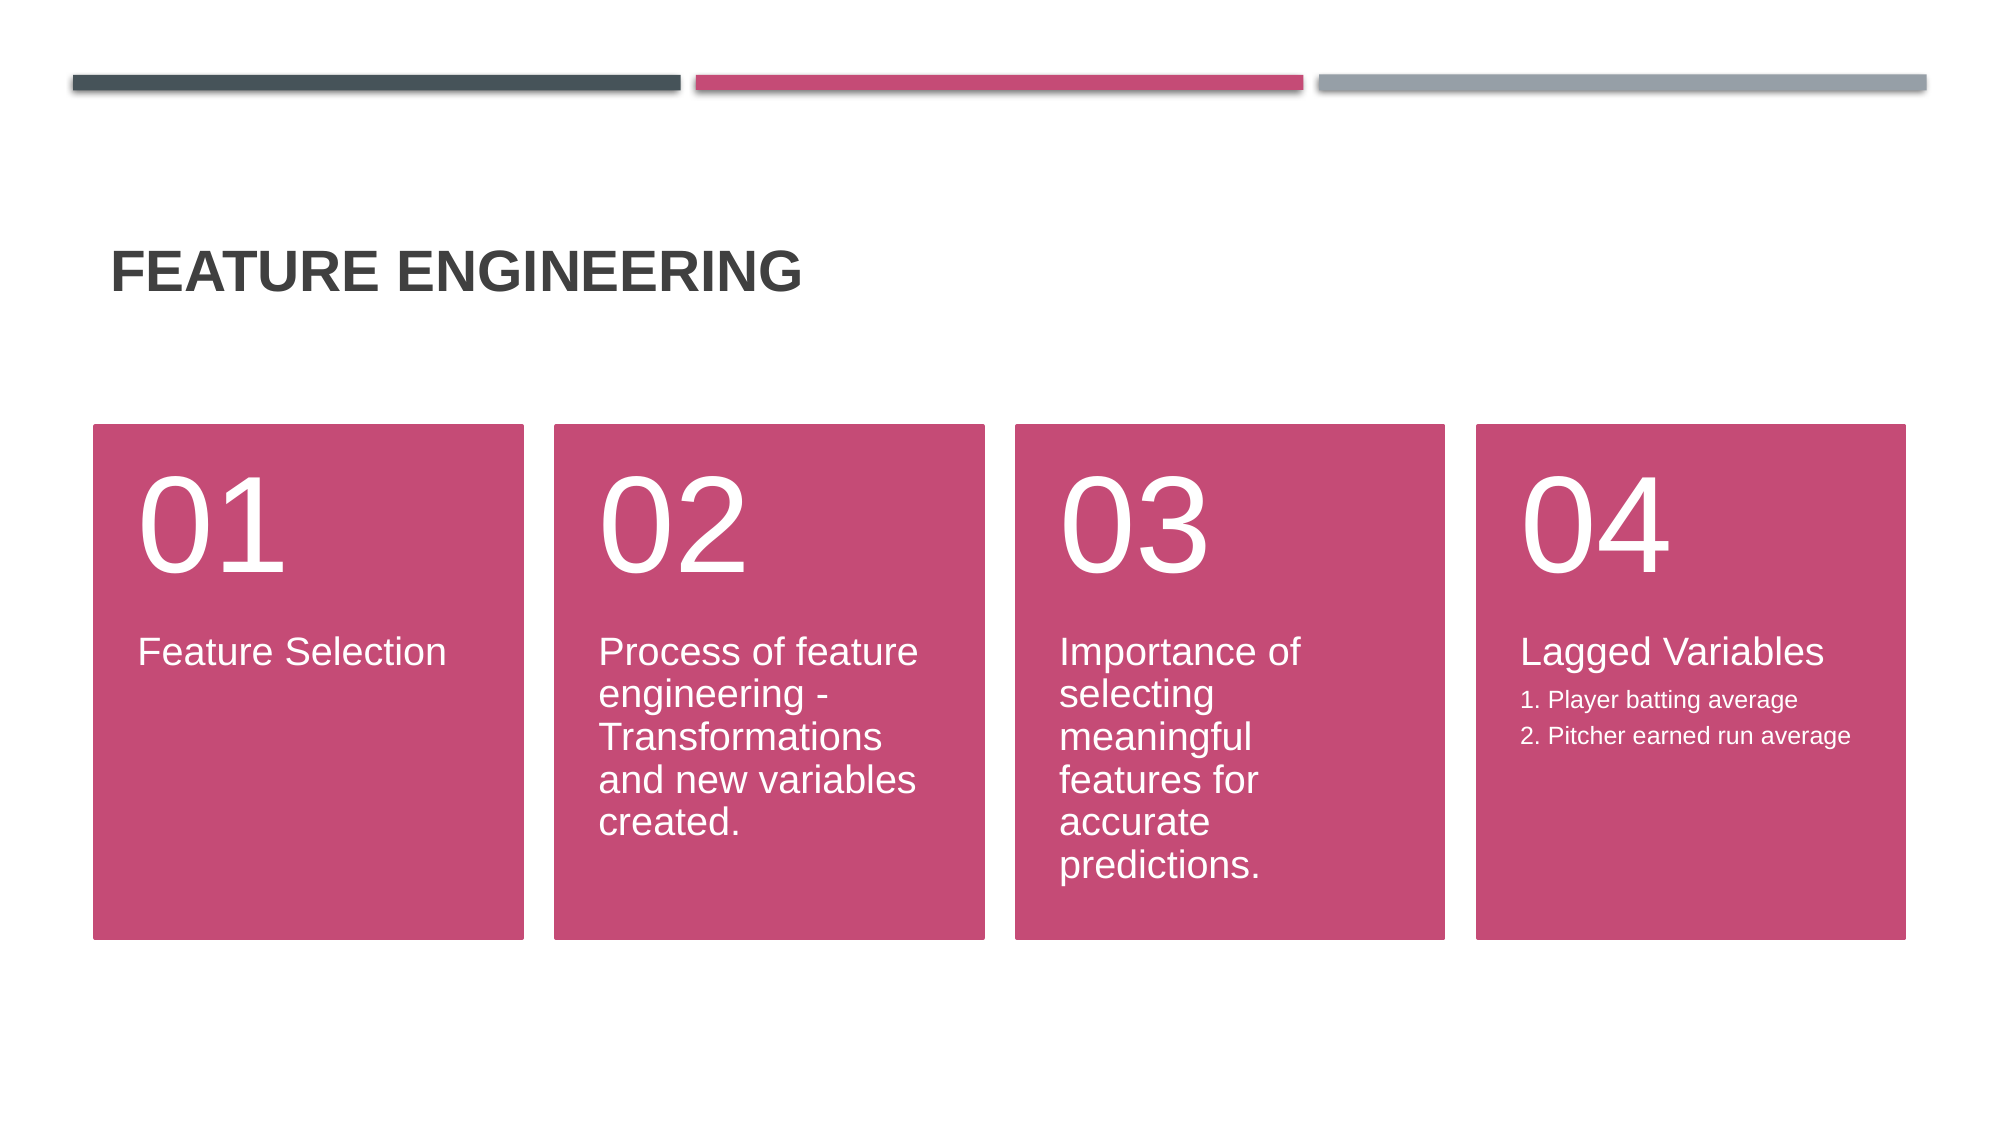

# Feature Engineering
Feature Selection
01
Process of feature engineering - Transformations and new variables created.
02
Importance of selecting meaningful features for accurate predictions.
03
Lagged Variables
1. Player batting average
2. Pitcher earned run average
04